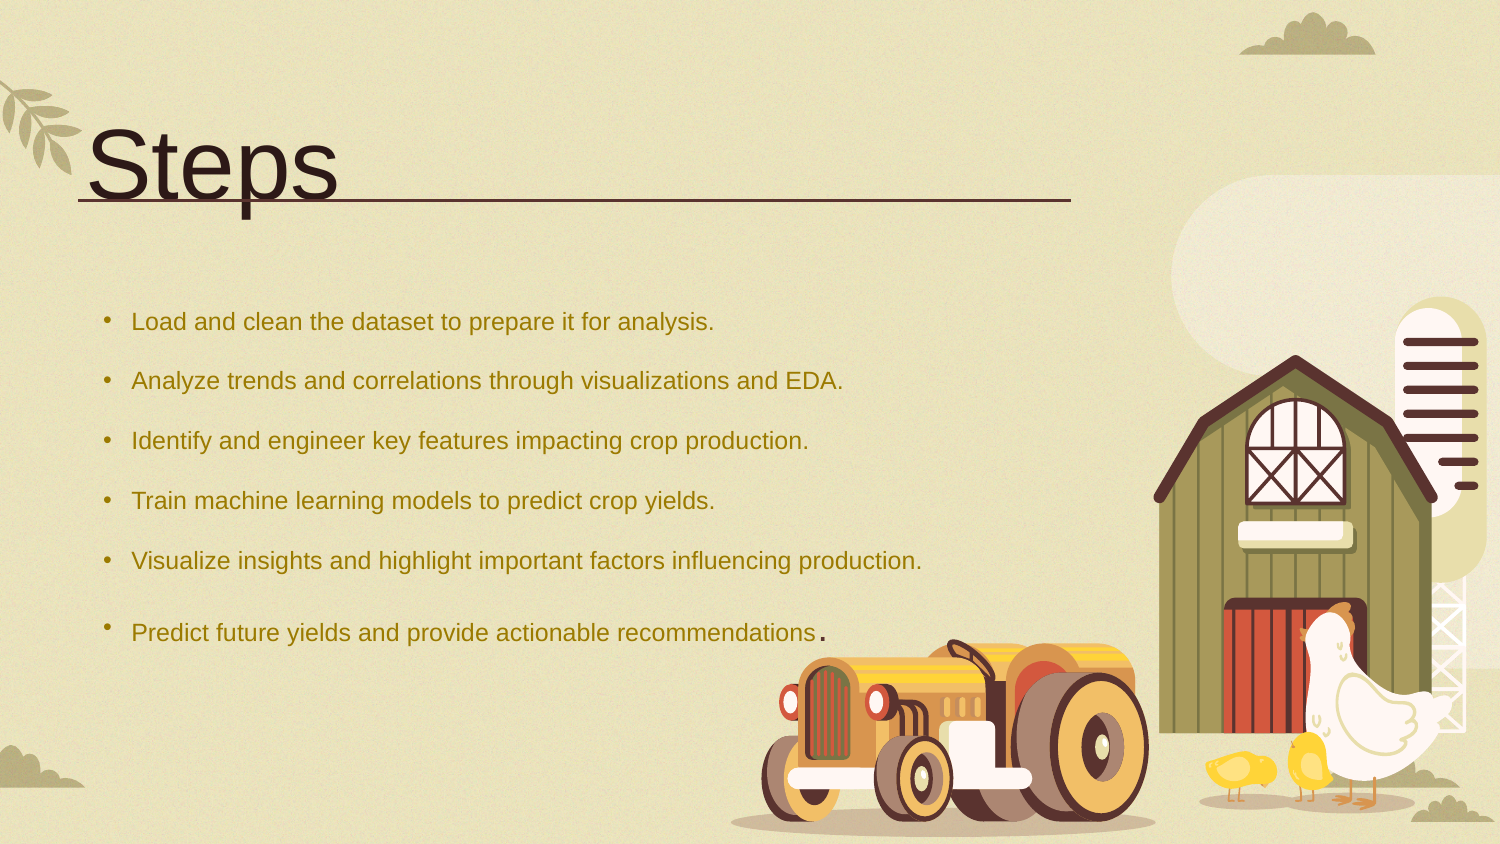

# Steps
Load and clean the dataset to prepare it for analysis.

Analyze trends and correlations through visualizations and EDA.

Identify and engineer key features impacting crop production.

Train machine learning models to predict crop yields.

Visualize insights and highlight important factors influencing production.

Predict future yields and provide actionable recommendations.